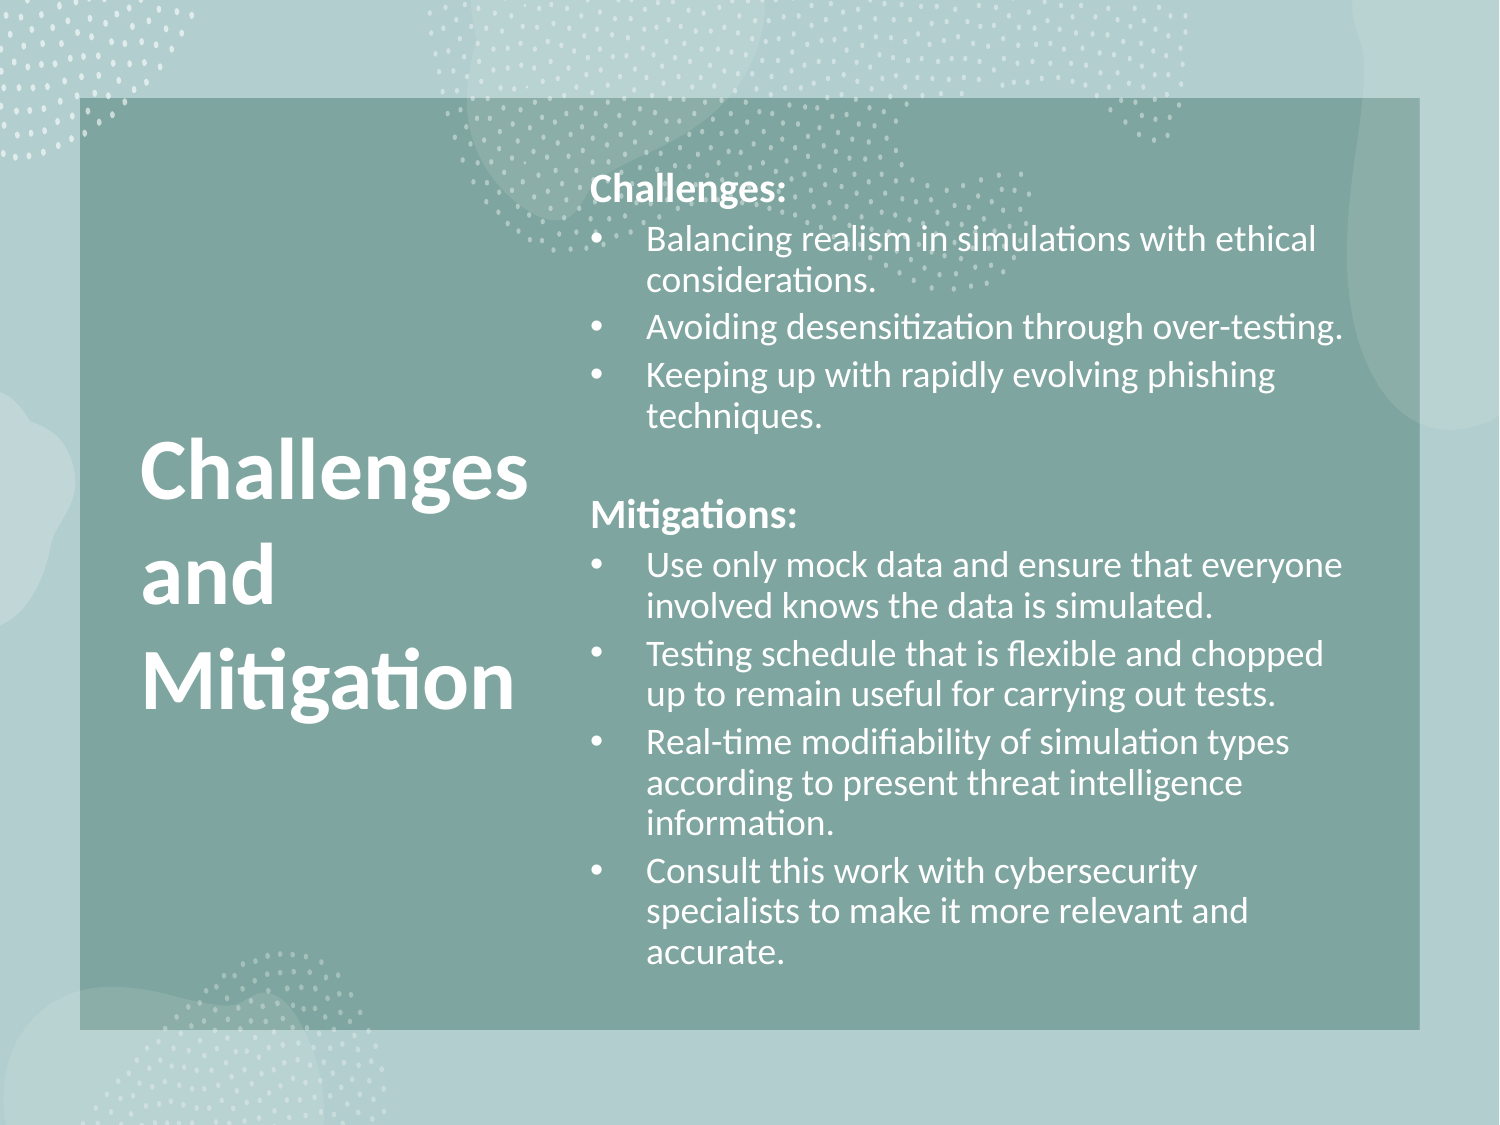

# Challenges and Mitigation
Challenges:
Balancing realism in simulations with ethical considerations.
Avoiding desensitization through over-testing.
Keeping up with rapidly evolving phishing techniques.

Mitigations:
Use only mock data and ensure that everyone involved knows the data is simulated.
Testing schedule that is flexible and chopped up to remain useful for carrying out tests.
Real-time modifiability of simulation types according to present threat intelligence information.
Consult this work with cybersecurity specialists to make it more relevant and accurate.